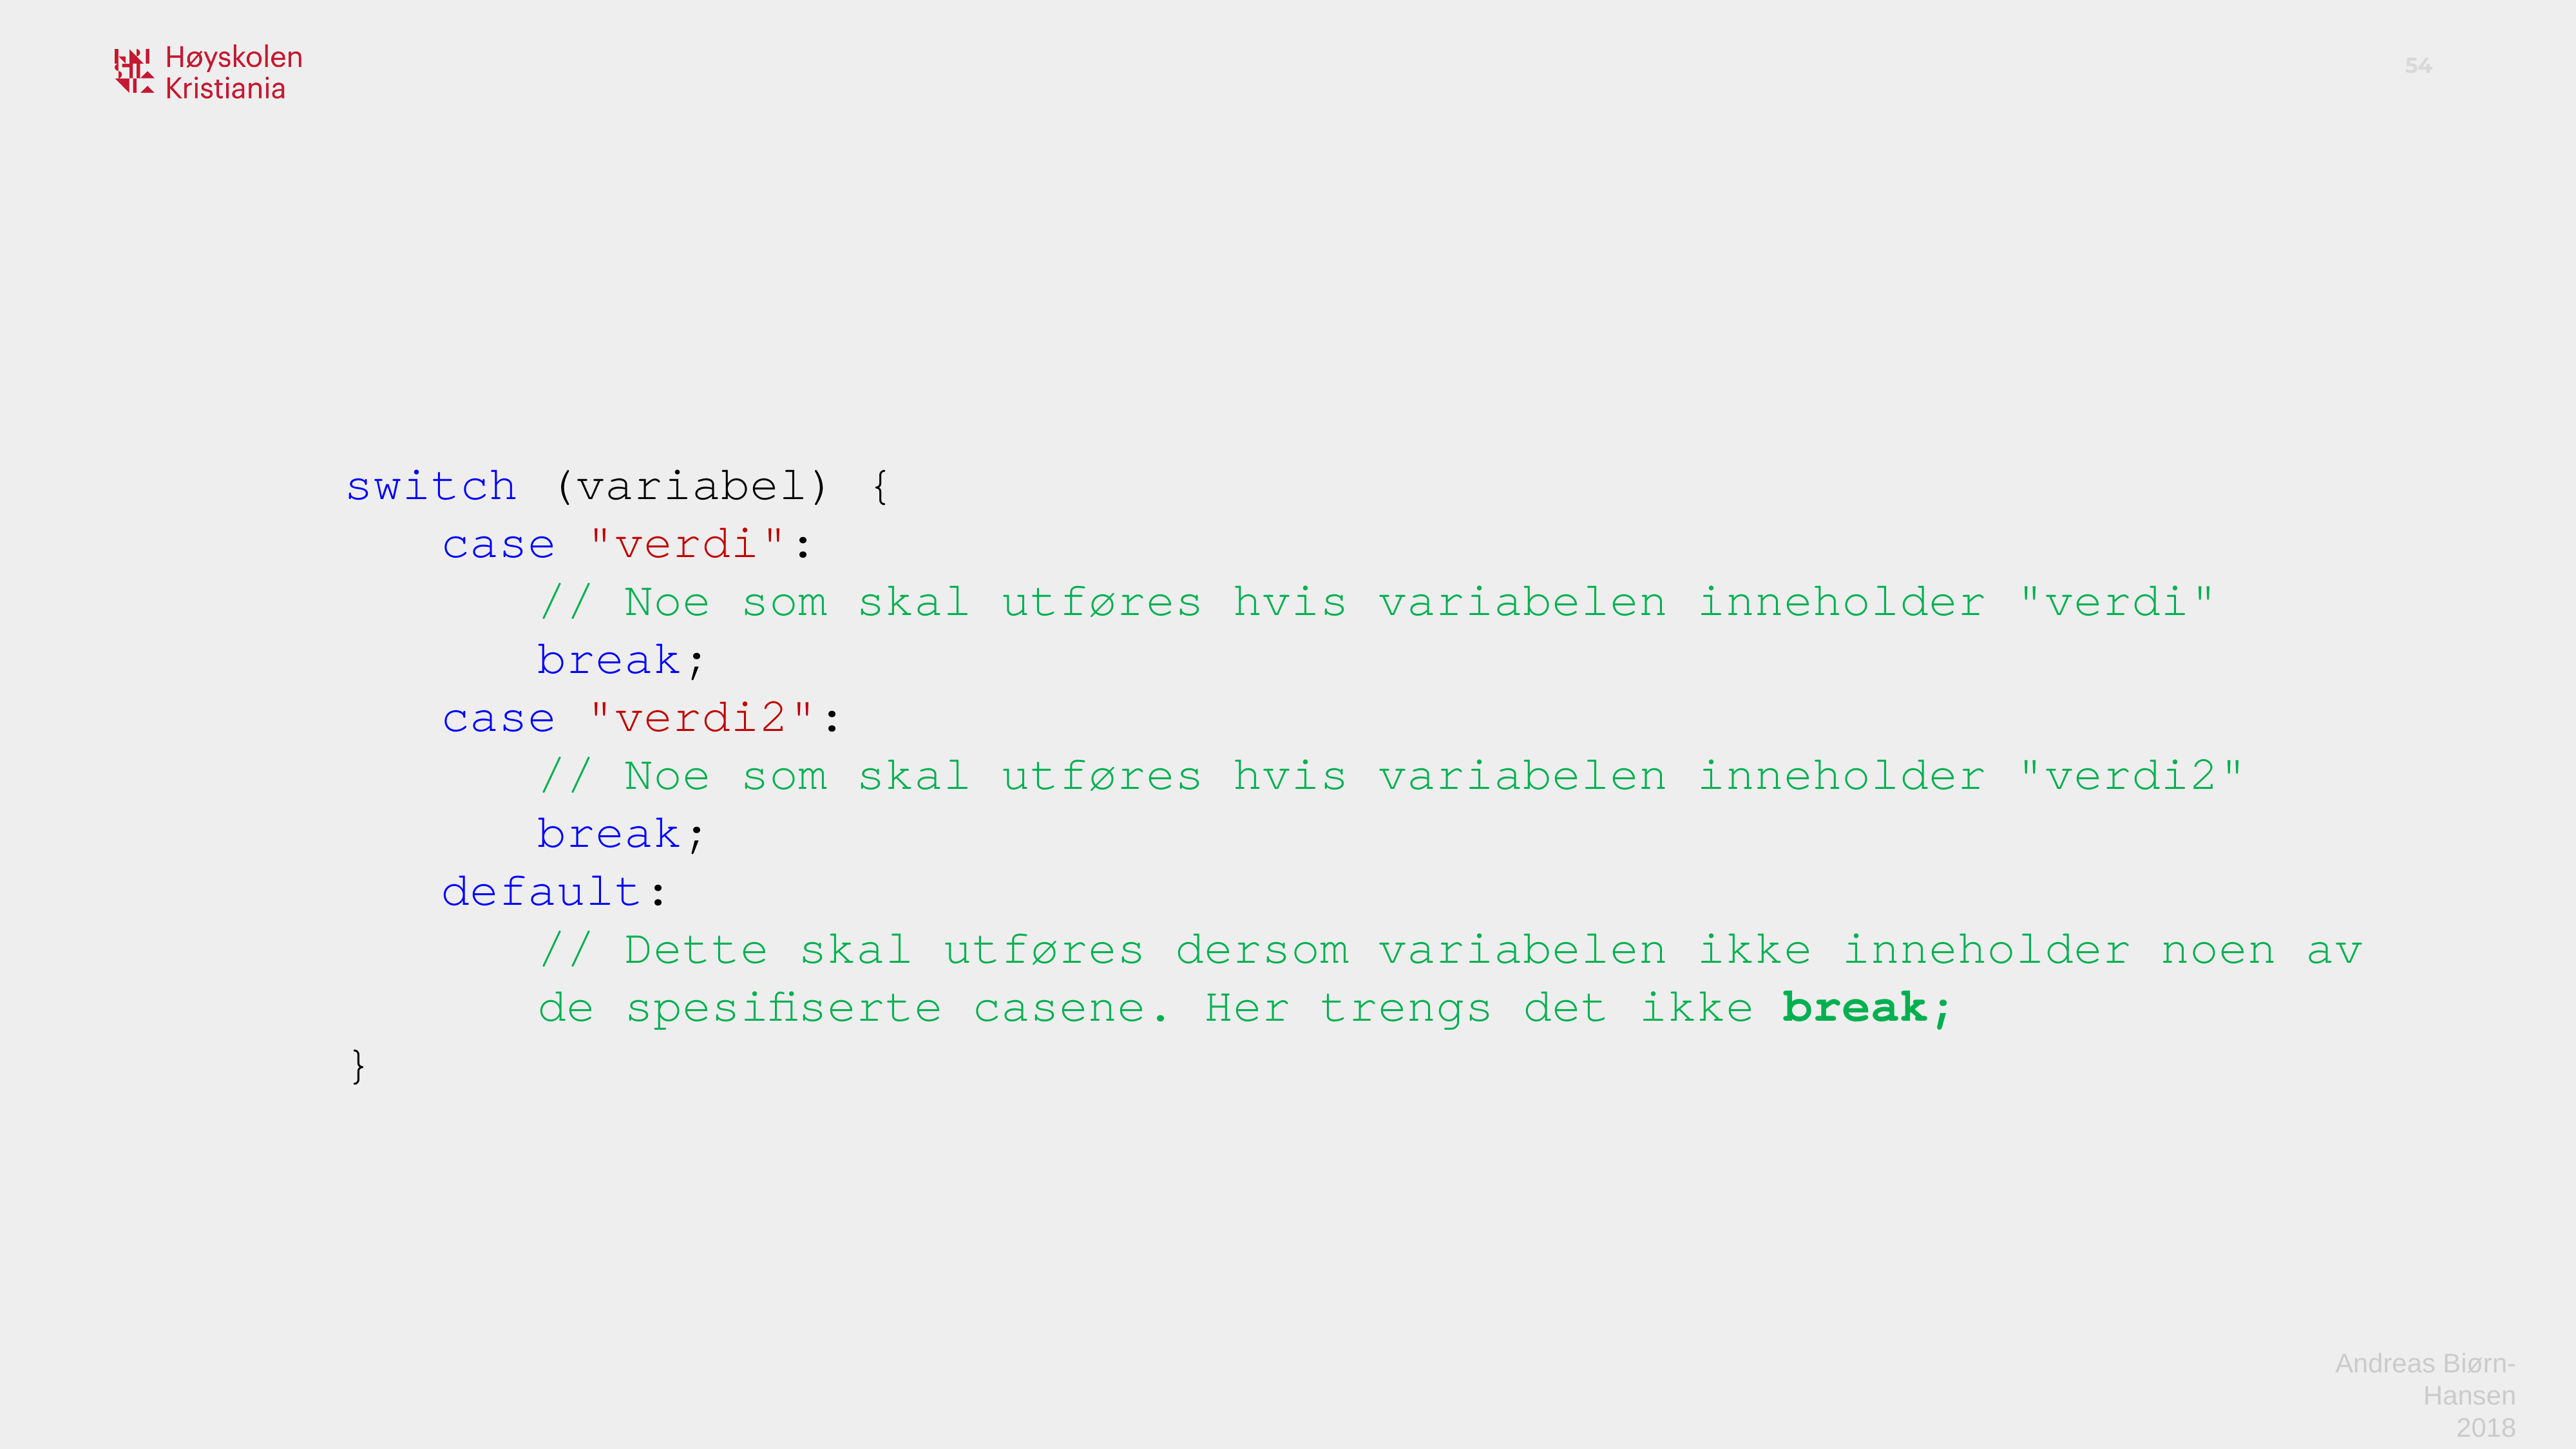

switch (variabel) {
	case "verdi":
		// Noe som skal utføres hvis variabelen inneholder "verdi"
		break;
	case "verdi2":
		// Noe som skal utføres hvis variabelen inneholder "verdi2"
		break;
	default:
		// Dette skal utføres dersom variabelen ikke inneholder noen av
		de spesifiserte casene. Her trengs det ikke break;
}